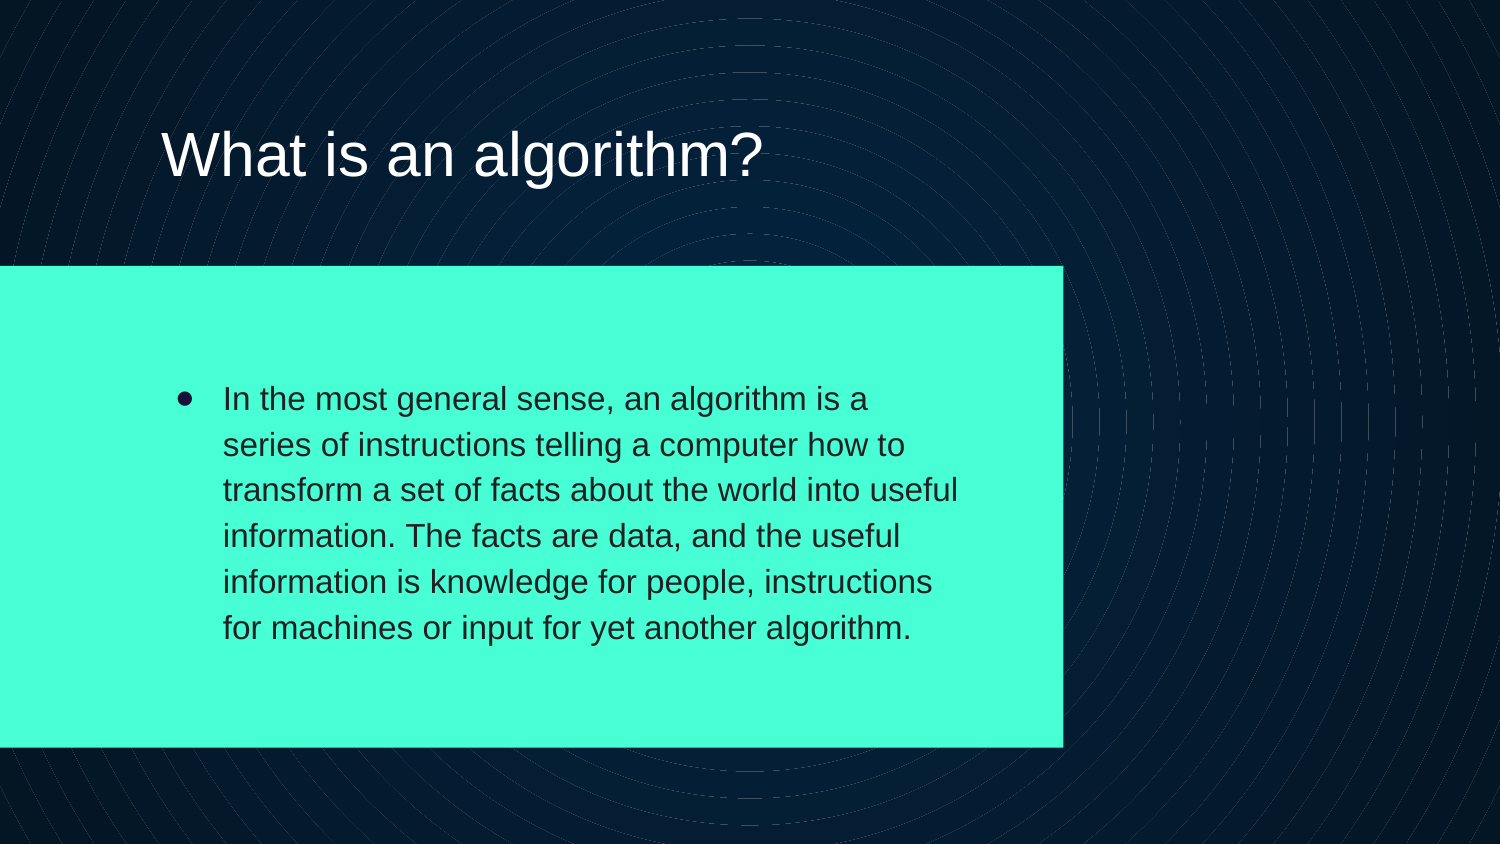

# What is an algorithm?
In the most general sense, an algorithm is a series of instructions telling a computer how to transform a set of facts about the world into useful information. The facts are data, and the useful information is knowledge for people, instructions for machines or input for yet another algorithm.